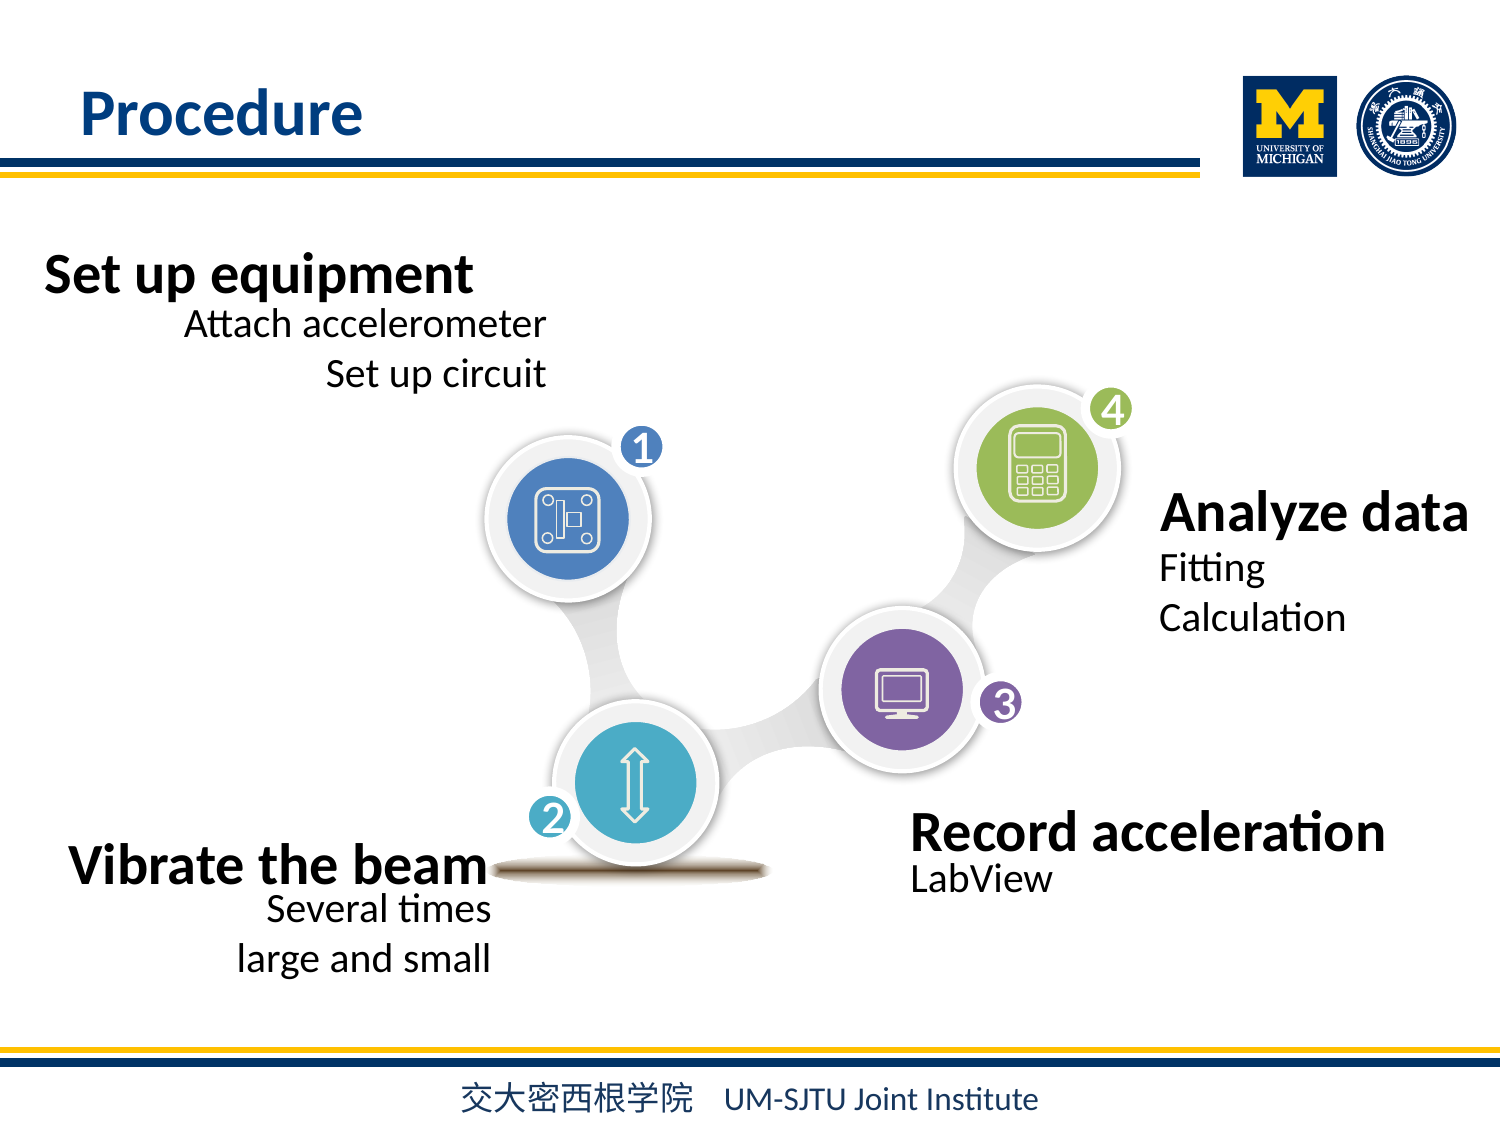

# Procedure
Set up equipment
Attach accelerometer
Set up circuit

4

1

Analyze data

Fitting
Calculation

3

2

Record acceleration
LabView
Vibrate the beam
Several times
large and small